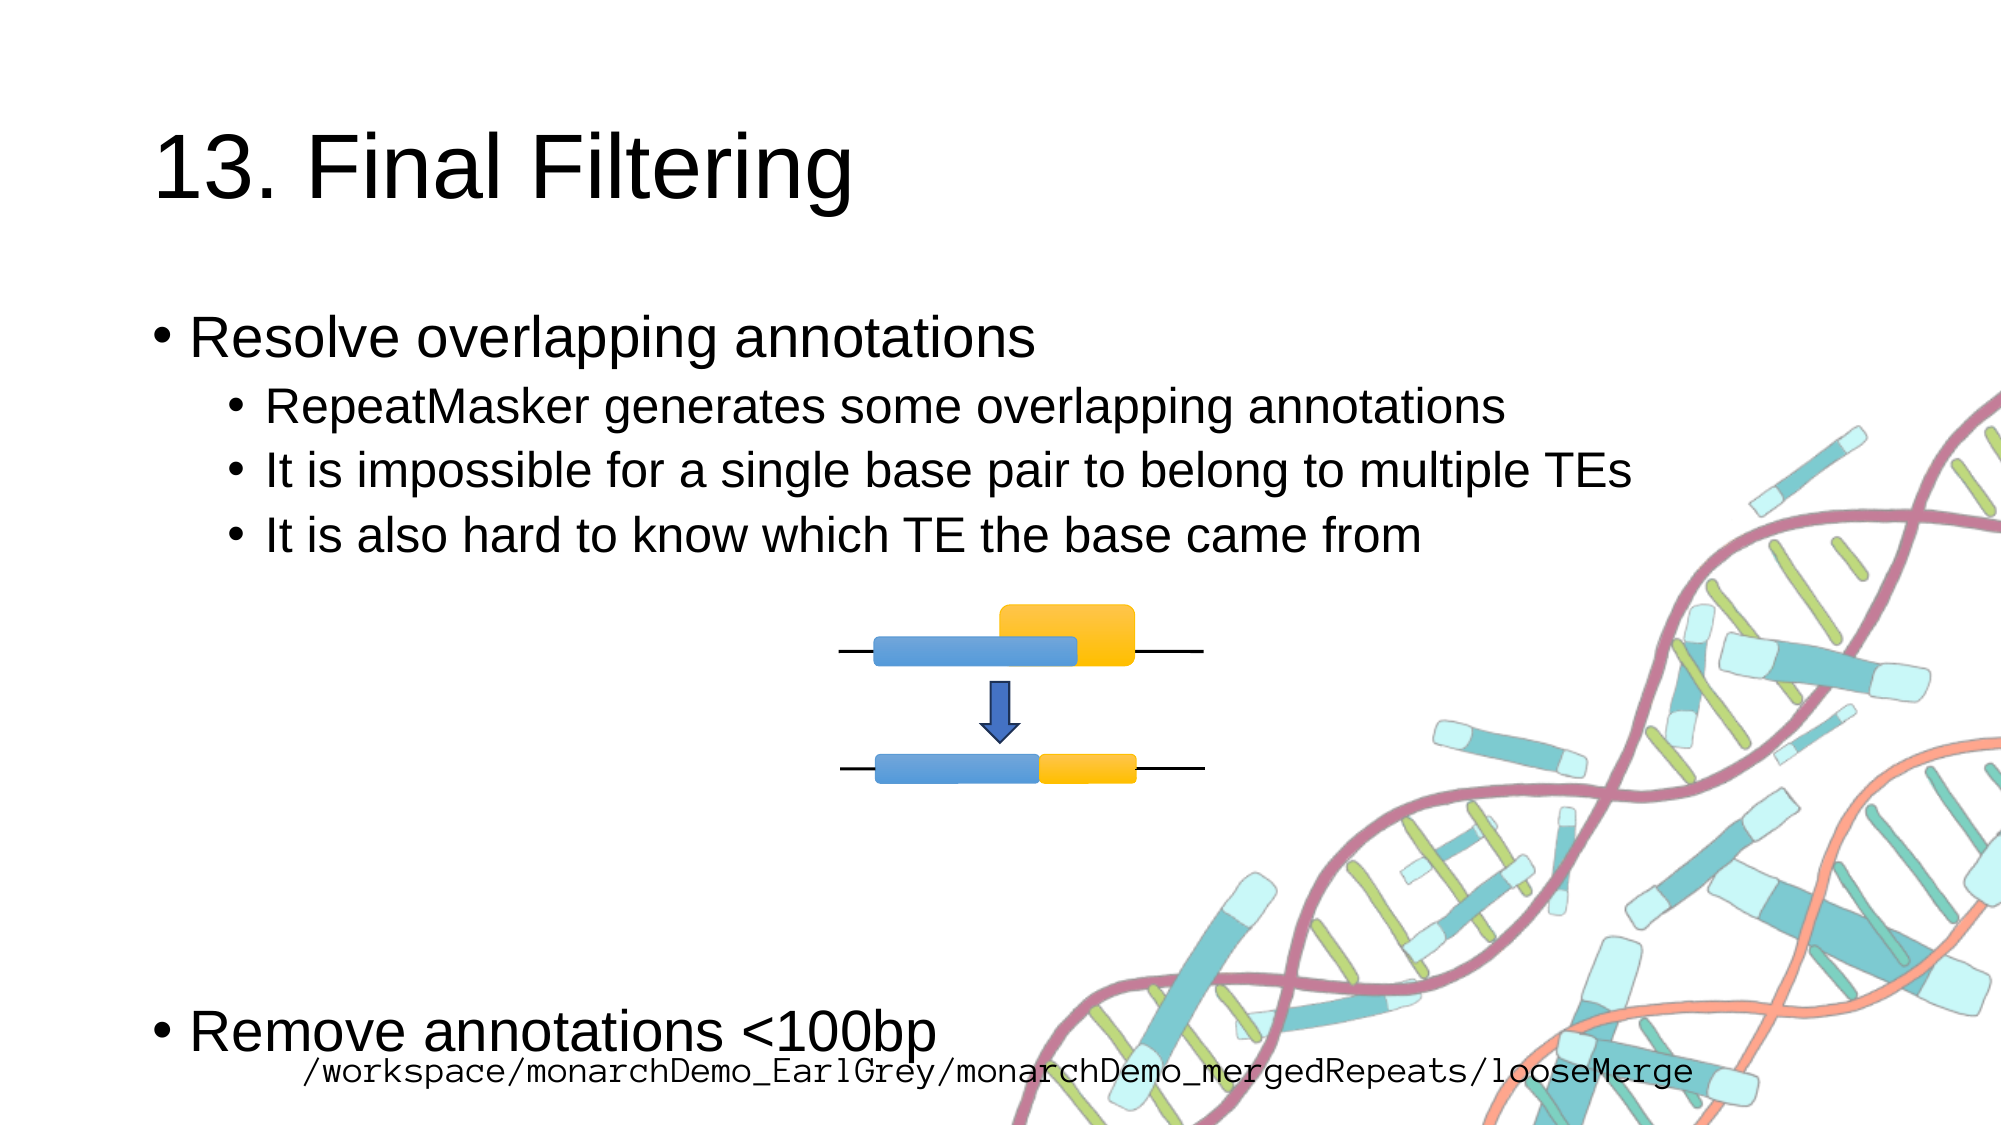

# 13. Final Filtering
Resolve overlapping annotations
RepeatMasker generates some overlapping annotations
It is impossible for a single base pair to belong to multiple TEs
It is also hard to know which TE the base came from

Remove annotations <100bp

/workspace/monarchDemo_EarlGrey/monarchDemo_mergedRepeats/looseMerge